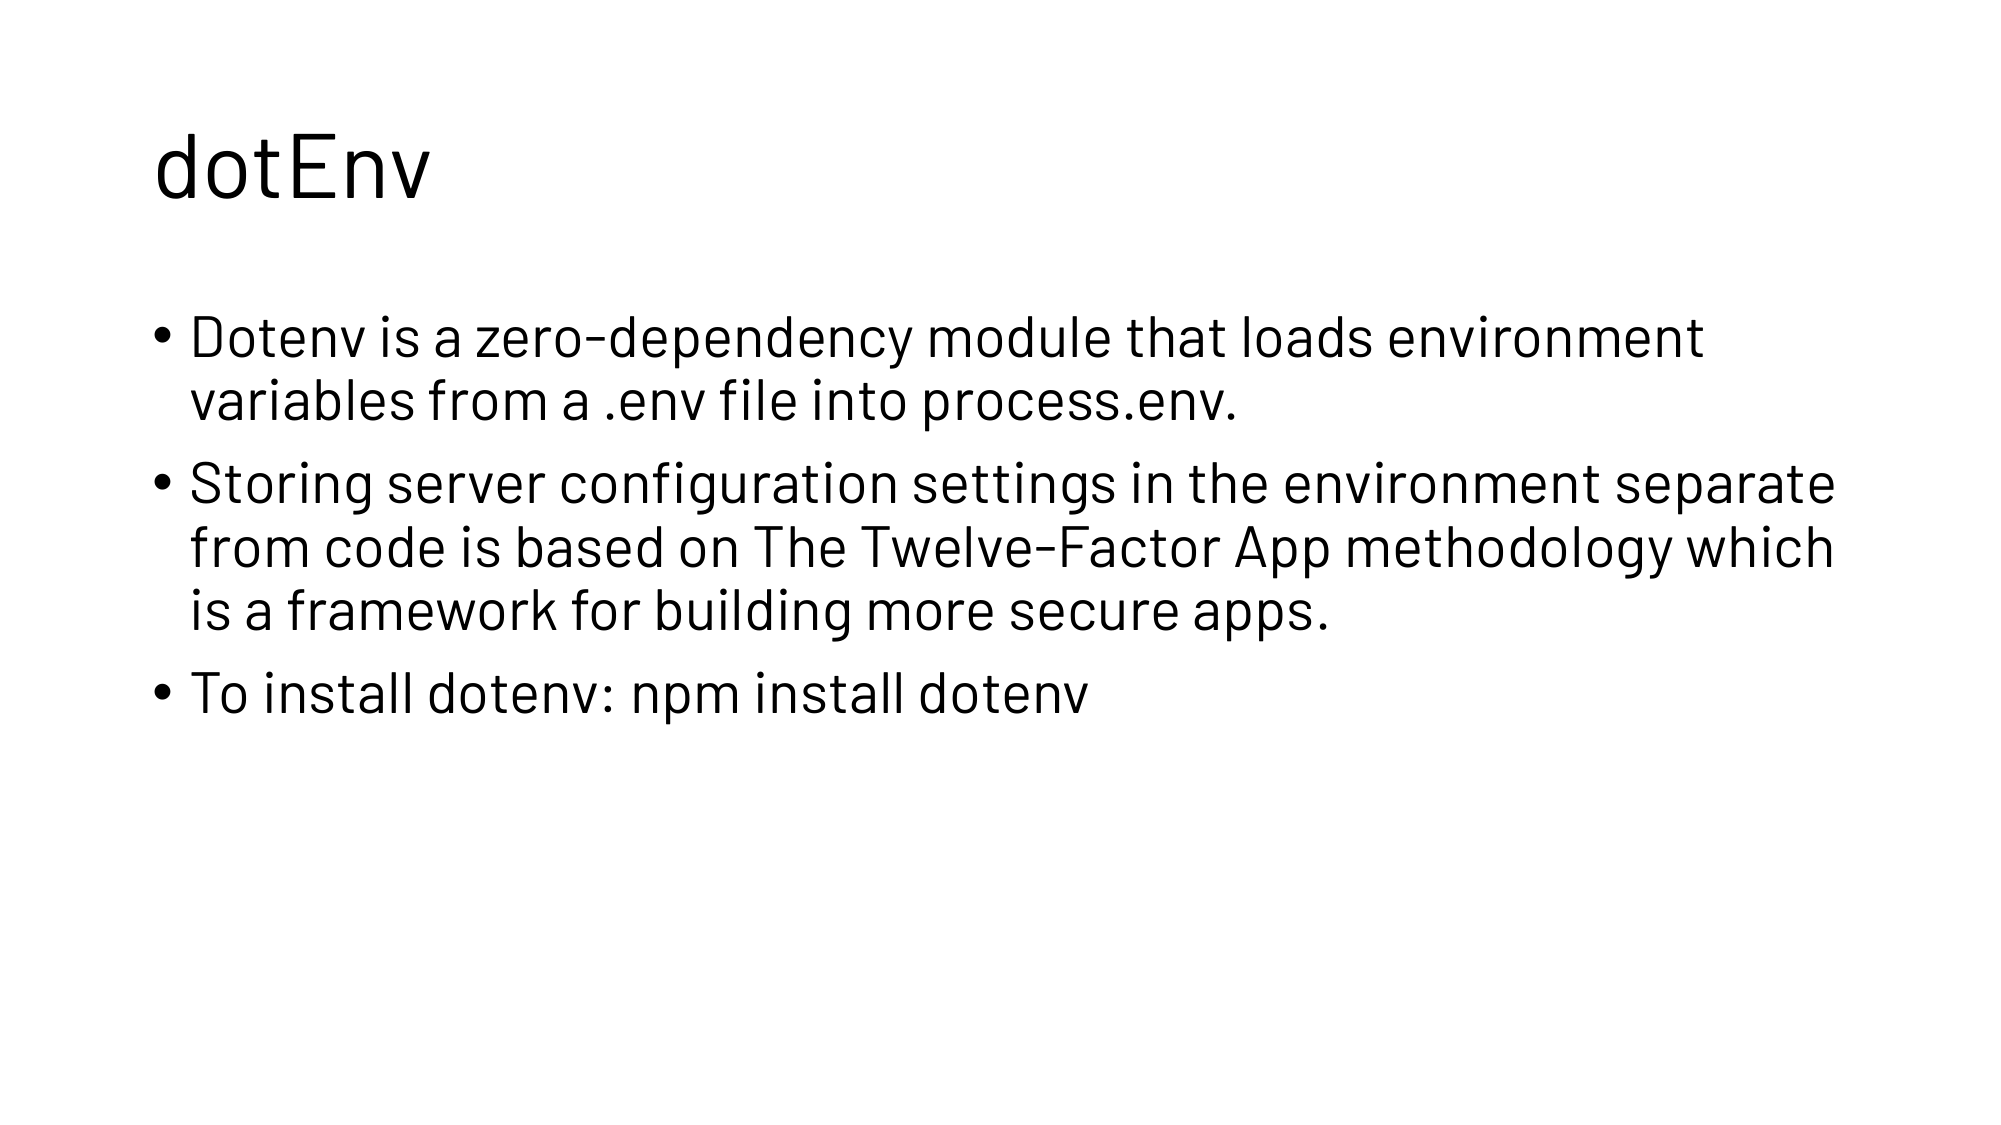

# dotEnv
Dotenv is a zero-dependency module that loads environment variables from a .env file into process.env.
Storing server configuration settings in the environment separate from code is based on The Twelve-Factor App methodology which is a framework for building more secure apps.
To install dotenv: npm install dotenv